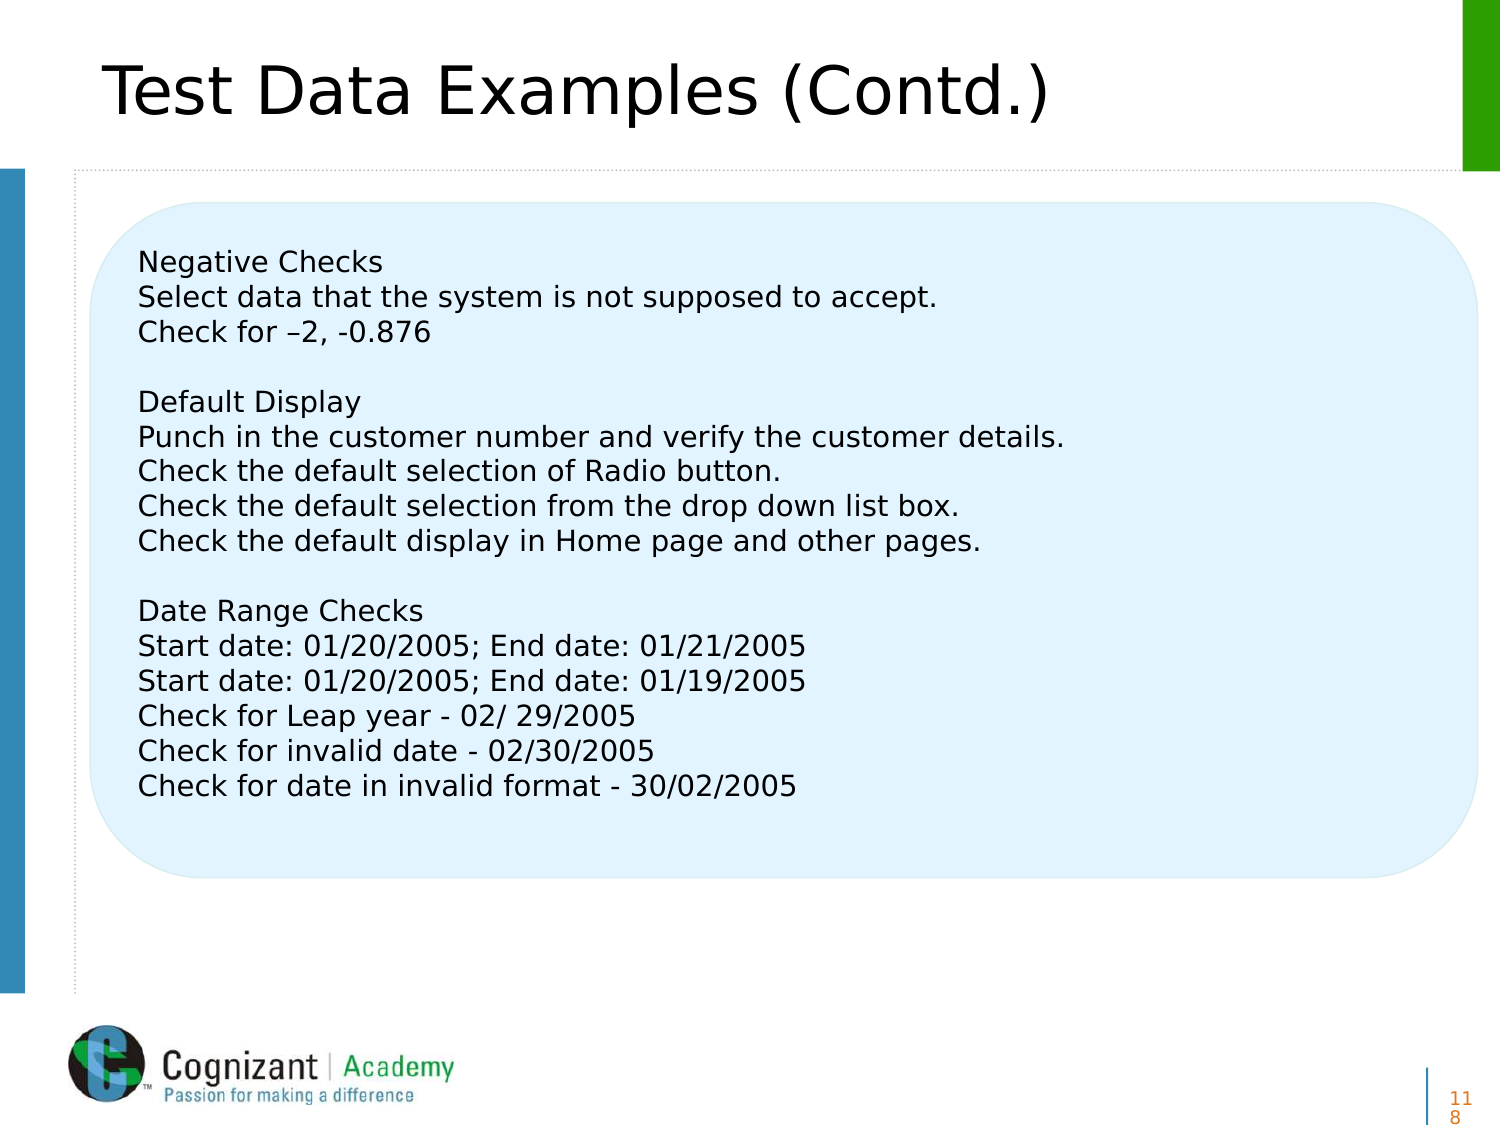

# Test Data Examples (Contd.)
Negative Checks
Select data that the system is not supposed to accept.
Check for –2, -0.876

Default Display
Punch in the customer number and verify the customer details.
Check the default selection of Radio button.
Check the default selection from the drop down list box.
Check the default display in Home page and other pages.

Date Range Checks
Start date: 01/20/2005; End date: 01/21/2005
Start date: 01/20/2005; End date: 01/19/2005
Check for Leap year - 02/ 29/2005
Check for invalid date - 02/30/2005
Check for date in invalid format - 30/02/2005

118